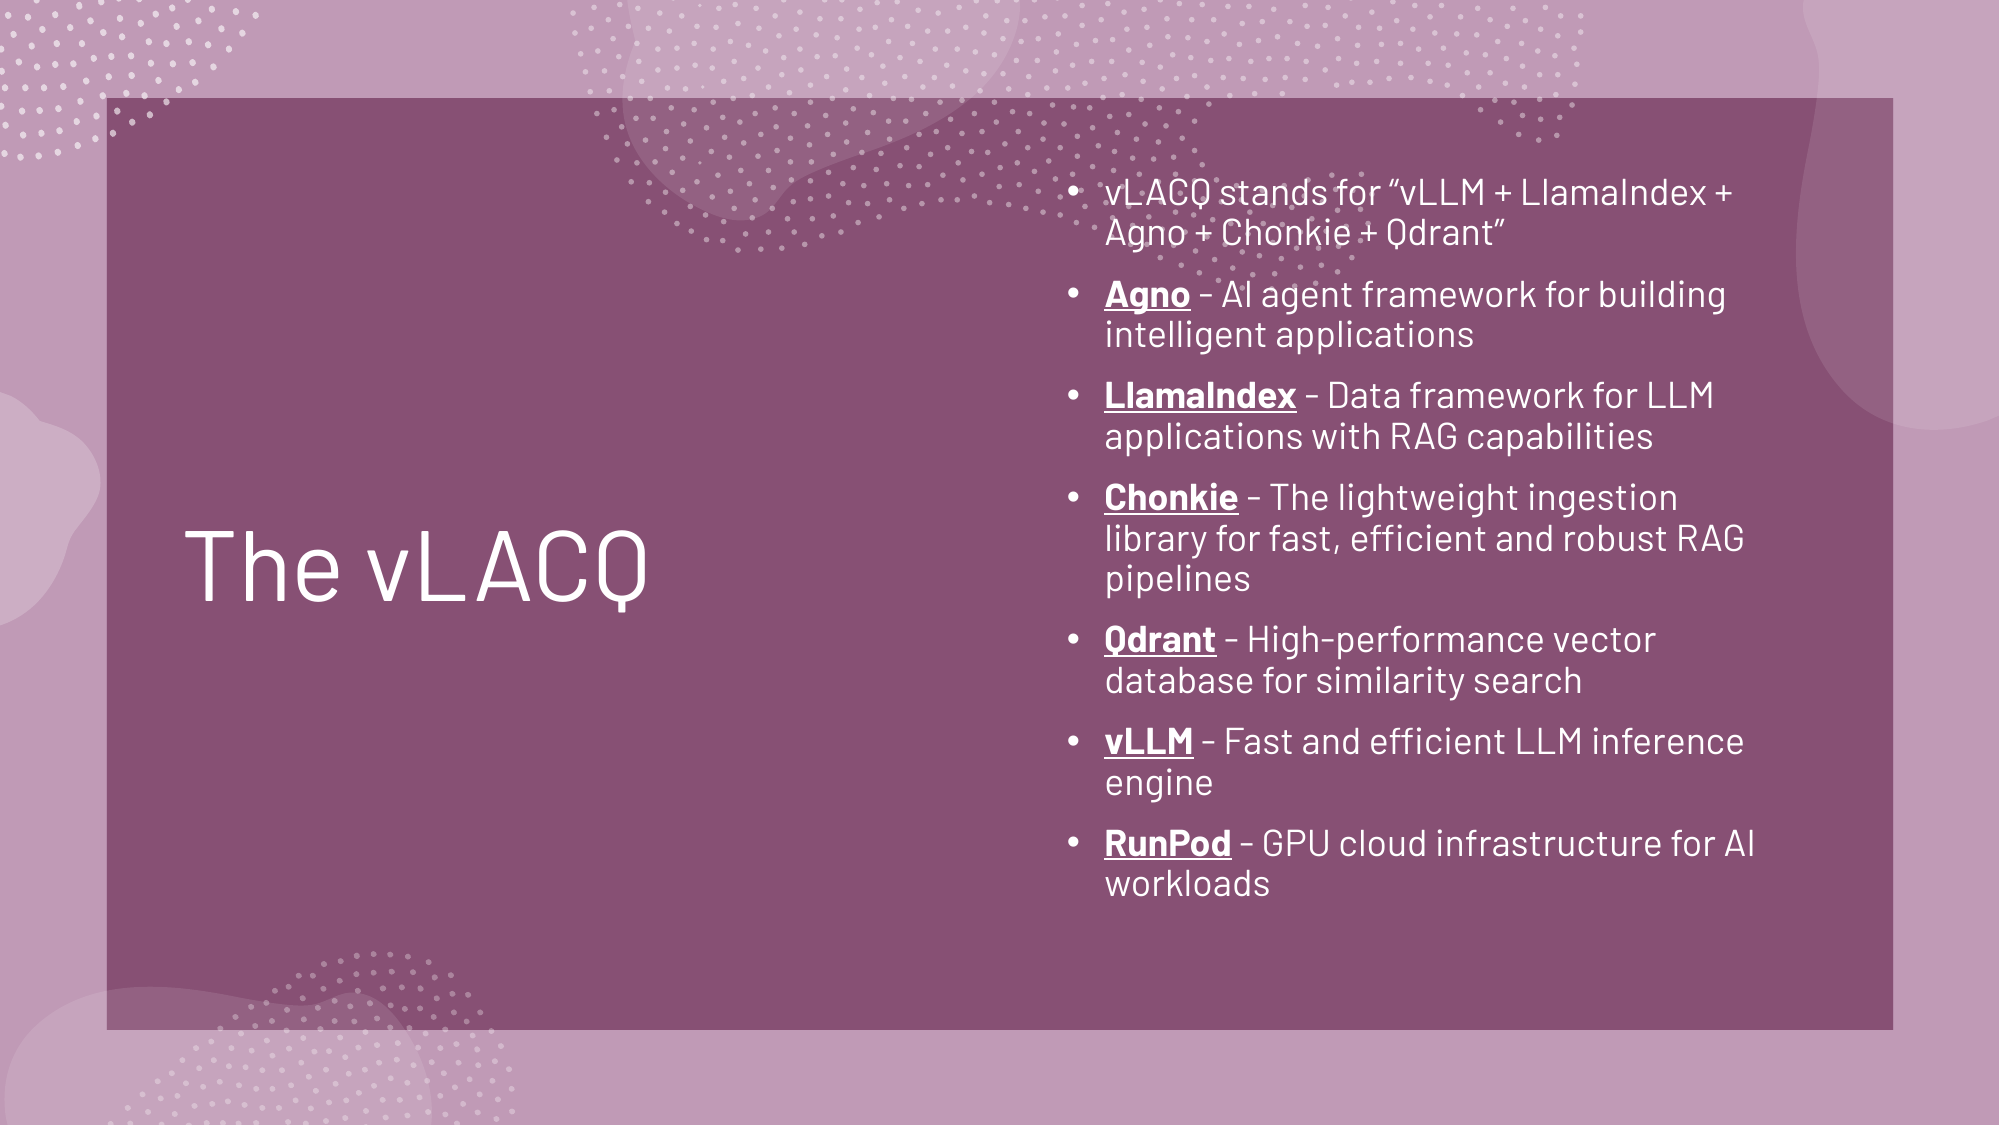

# The vLACQ
vLACQ stands for “vLLM + LlamaIndex + Agno + Chonkie + Qdrant”
Agno - AI agent framework for building intelligent applications
LlamaIndex - Data framework for LLM applications with RAG capabilities
Chonkie - The lightweight ingestion library for fast, efficient and robust RAG pipelines
Qdrant - High-performance vector database for similarity search
vLLM - Fast and efficient LLM inference engine
RunPod - GPU cloud infrastructure for AI workloads